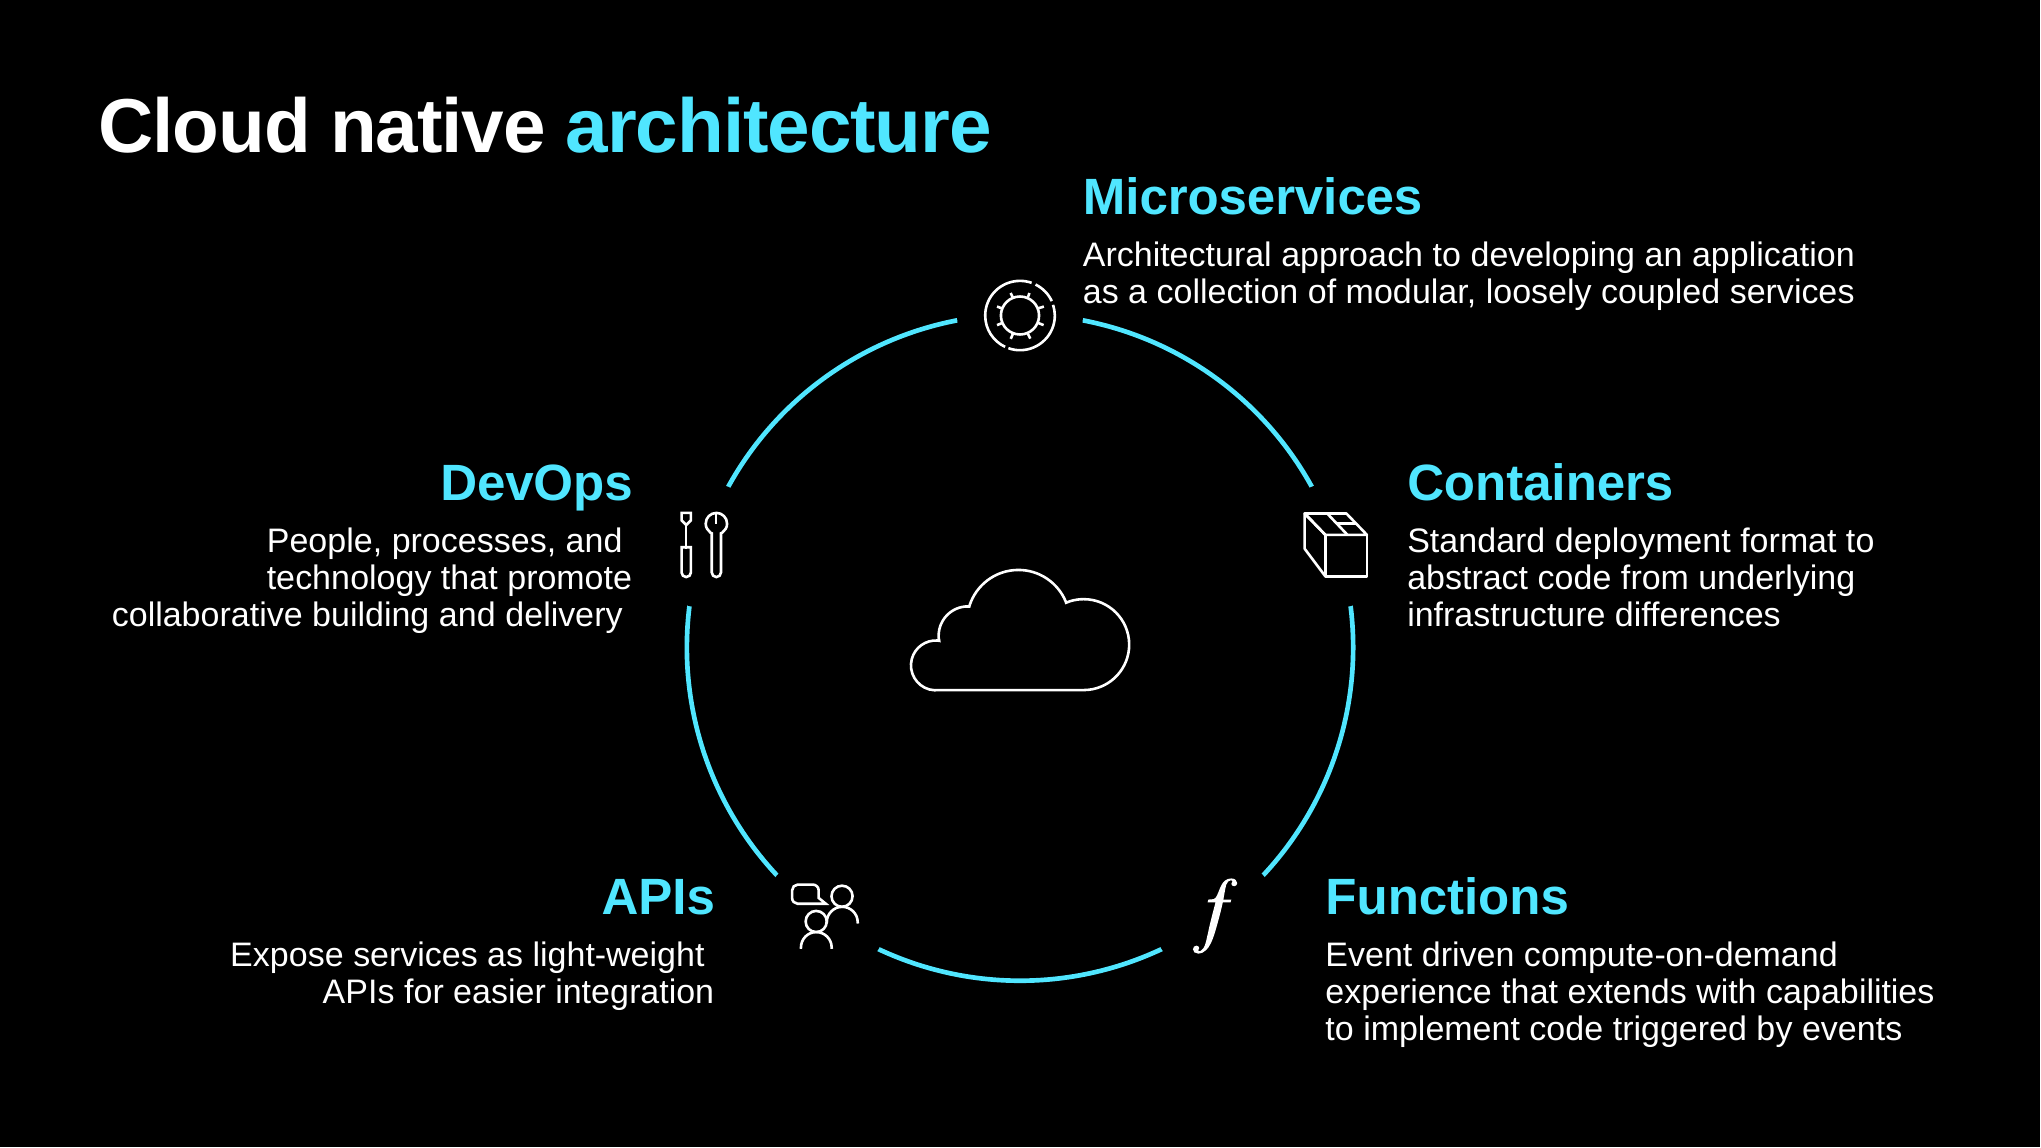

# Cloud native architecture
Microservices
Architectural approach to developing an application as a collection of modular, loosely coupled services

DevOps
People, processes, and
technology that promote collaborative building and delivery
Containers
Standard deployment format to abstract code from underlying infrastructure differences

Functions
Event driven compute-on-demand experience that extends with capabilities
to implement code triggered by events
APIs
Expose services as light-weight
APIs for easier integration